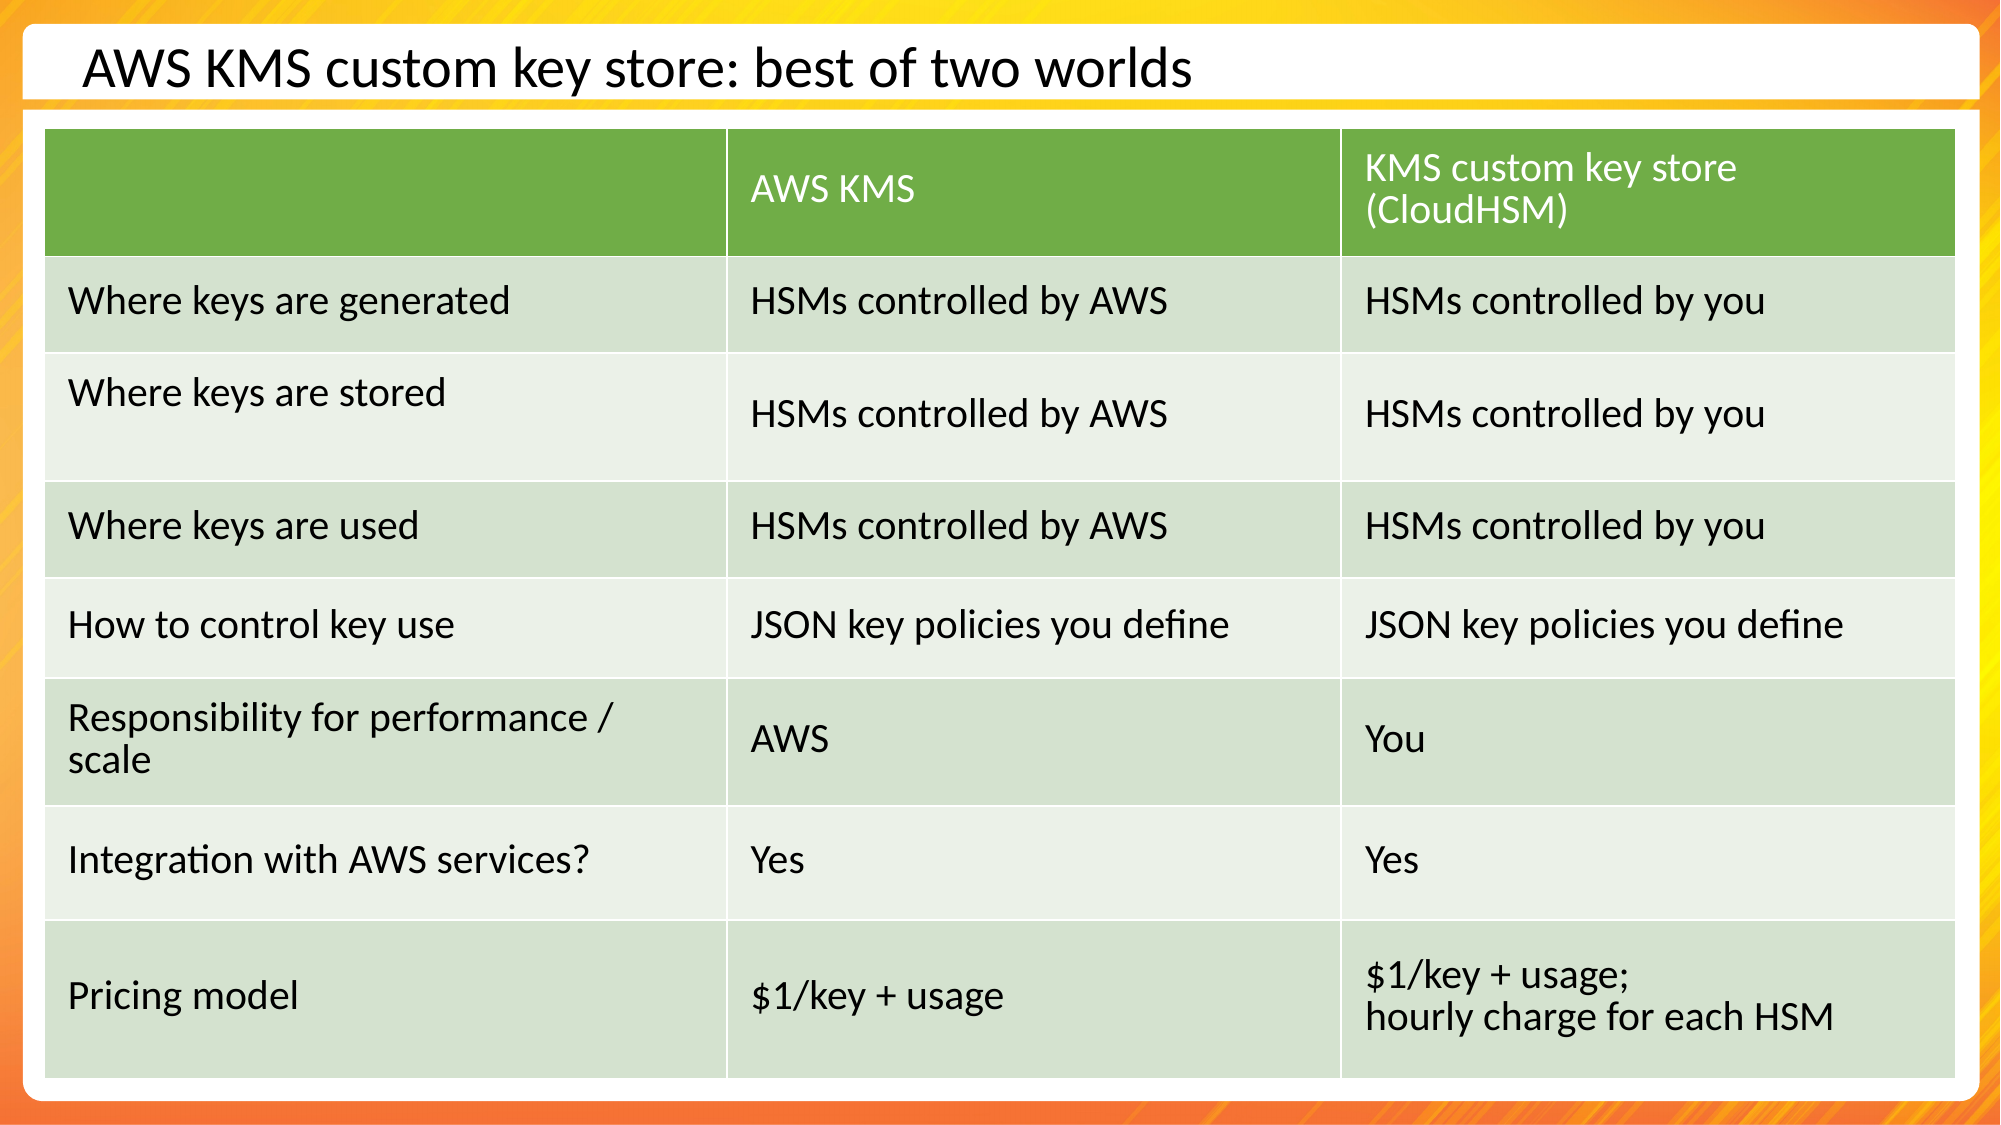

AWS KMS custom key store: best of two worlds
|  | AWS KMS | KMS custom key store (CloudHSM) |
| --- | --- | --- |
| Where keys are generated | HSMs controlled by AWS | HSMs controlled by you |
| Where keys are stored | HSMs controlled by AWS | HSMs controlled by you |
| Where keys are used | HSMs controlled by AWS | HSMs controlled by you |
| How to control key use | JSON key policies you define | JSON key policies you define |
| Responsibility for performance / scale | AWS | You |
| Integration with AWS services? | Yes | Yes |
| Pricing model | $1/key + usage | $1/key + usage; hourly charge for each HSM |